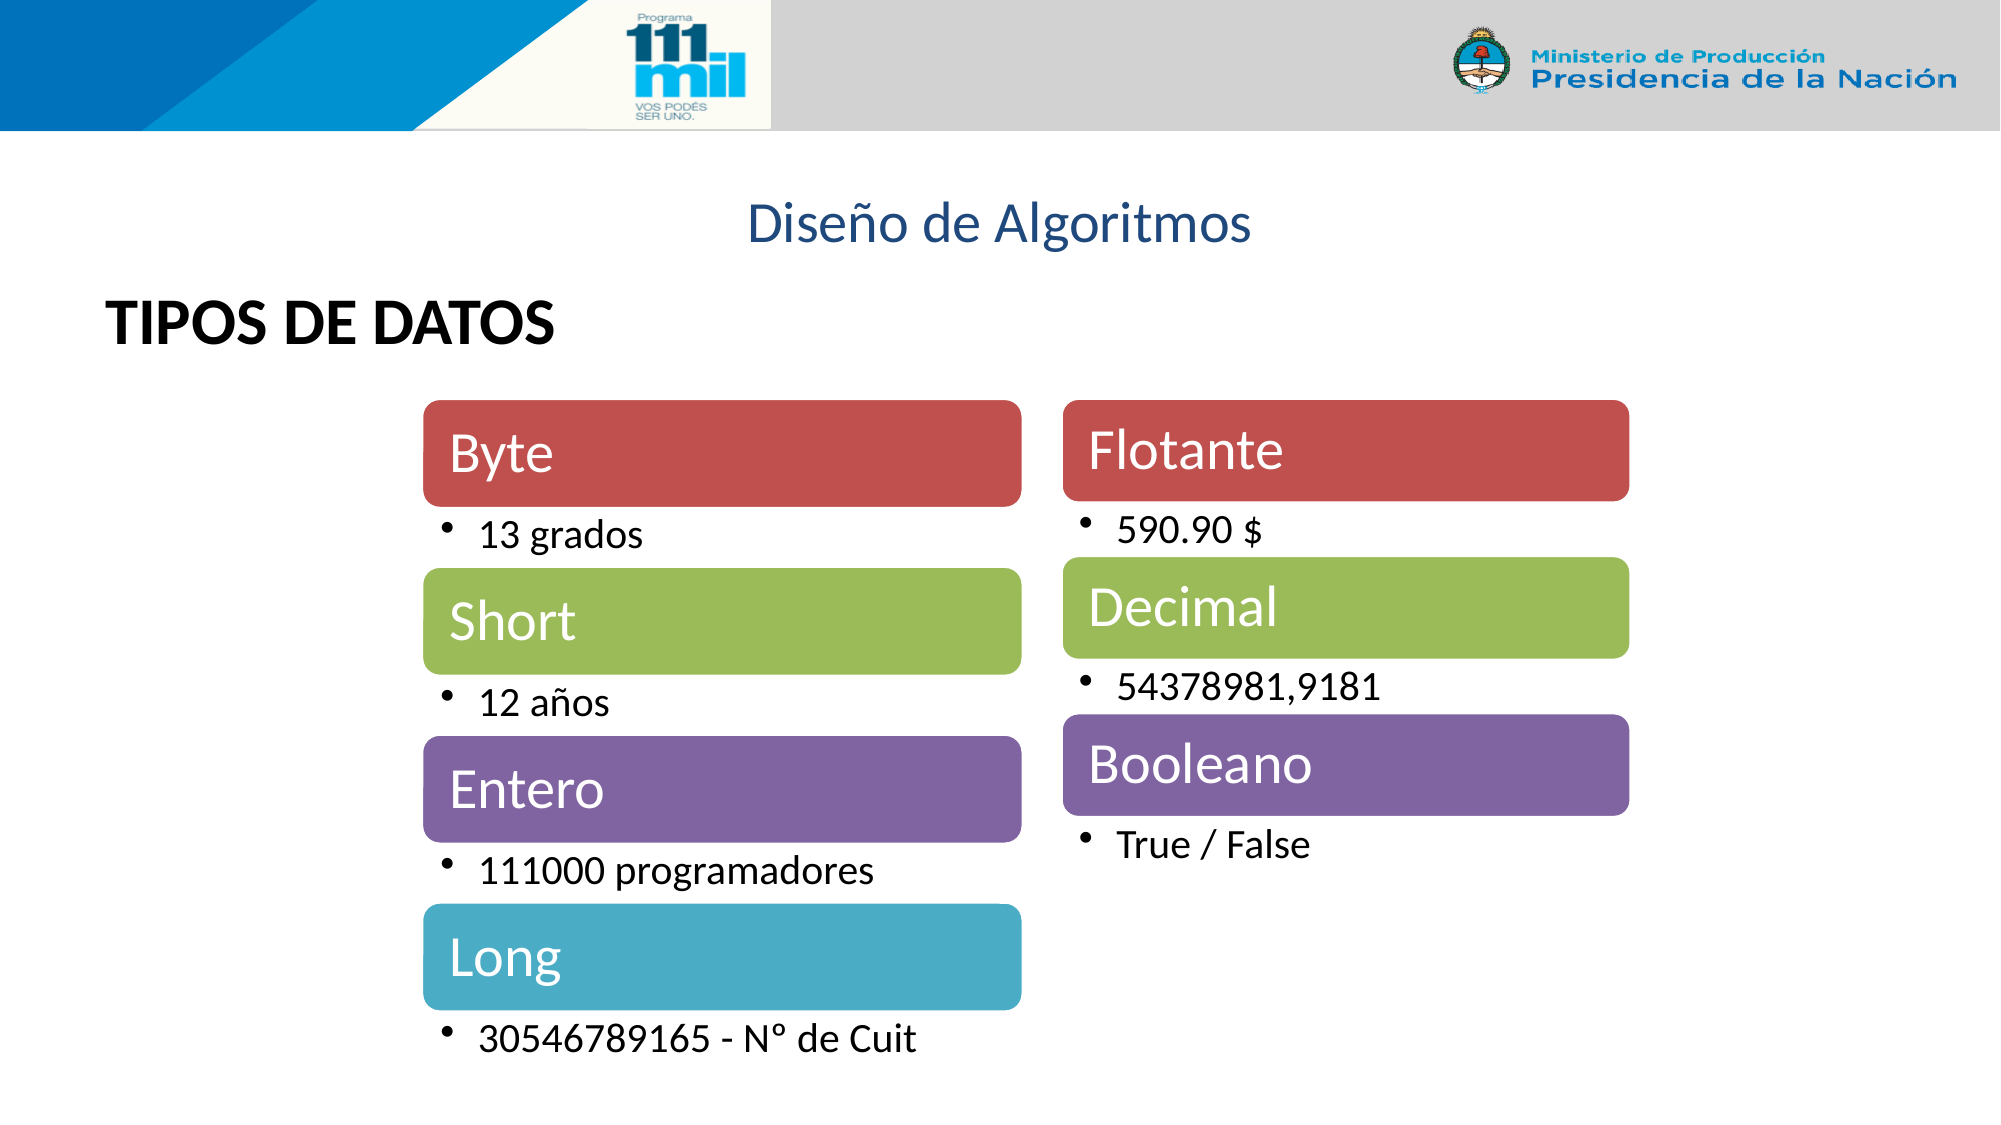

Diseño de Algoritmos
TIPOS DE DATOS
Byte
13 grados
Short
12 años
Entero
111000 programadores
Long
30546789165 - Nº de Cuit
Flotante
590.90 $
Decimal
54378981,9181
Booleano
True / False